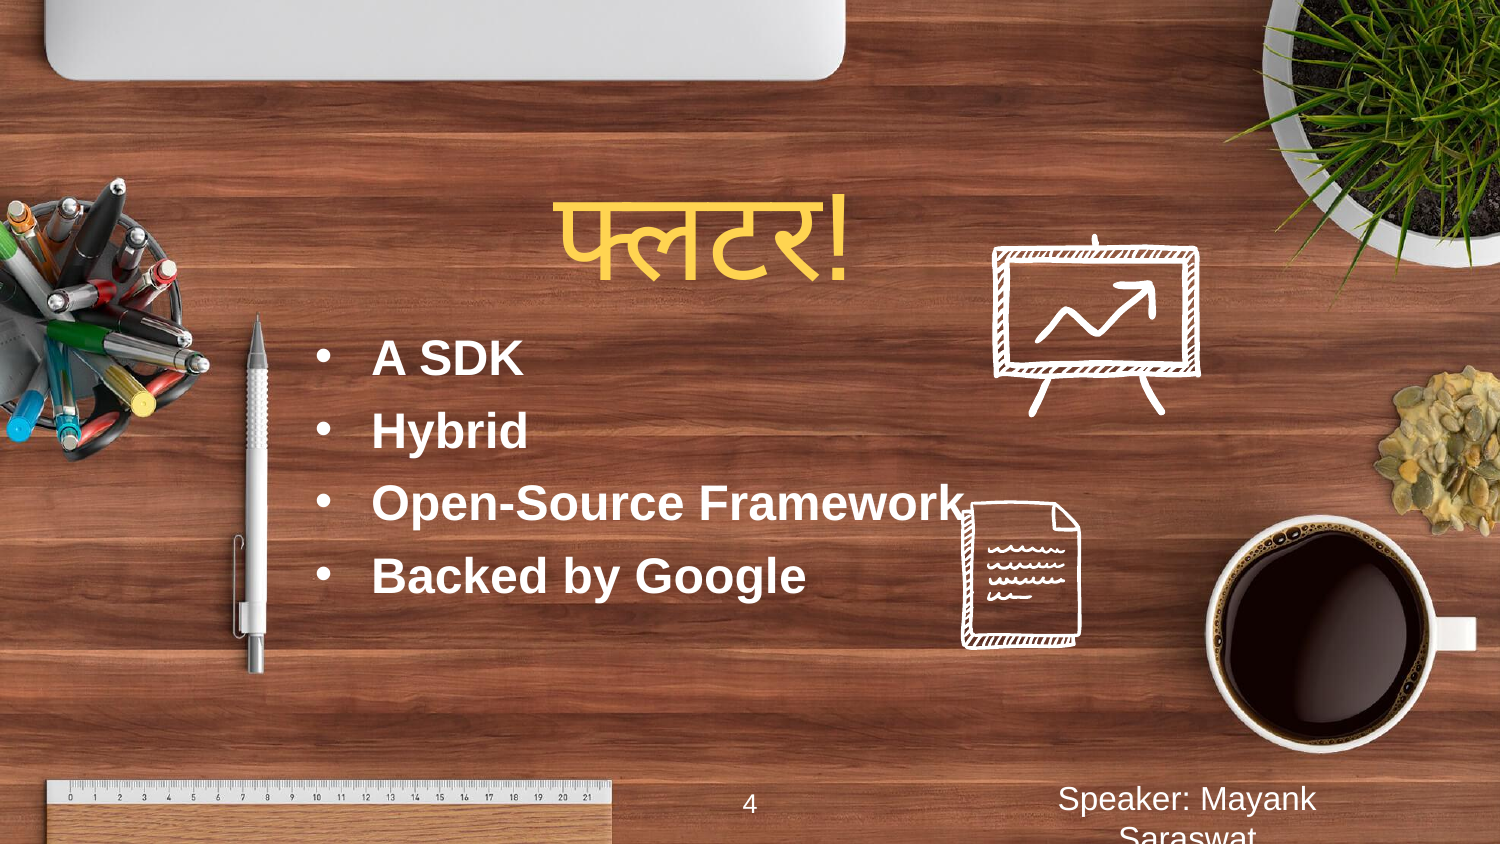

फ्लटर!

A SDK
Hybrid
Open-Source Framework
Backed by Google

4
Speaker: Mayank Saraswat